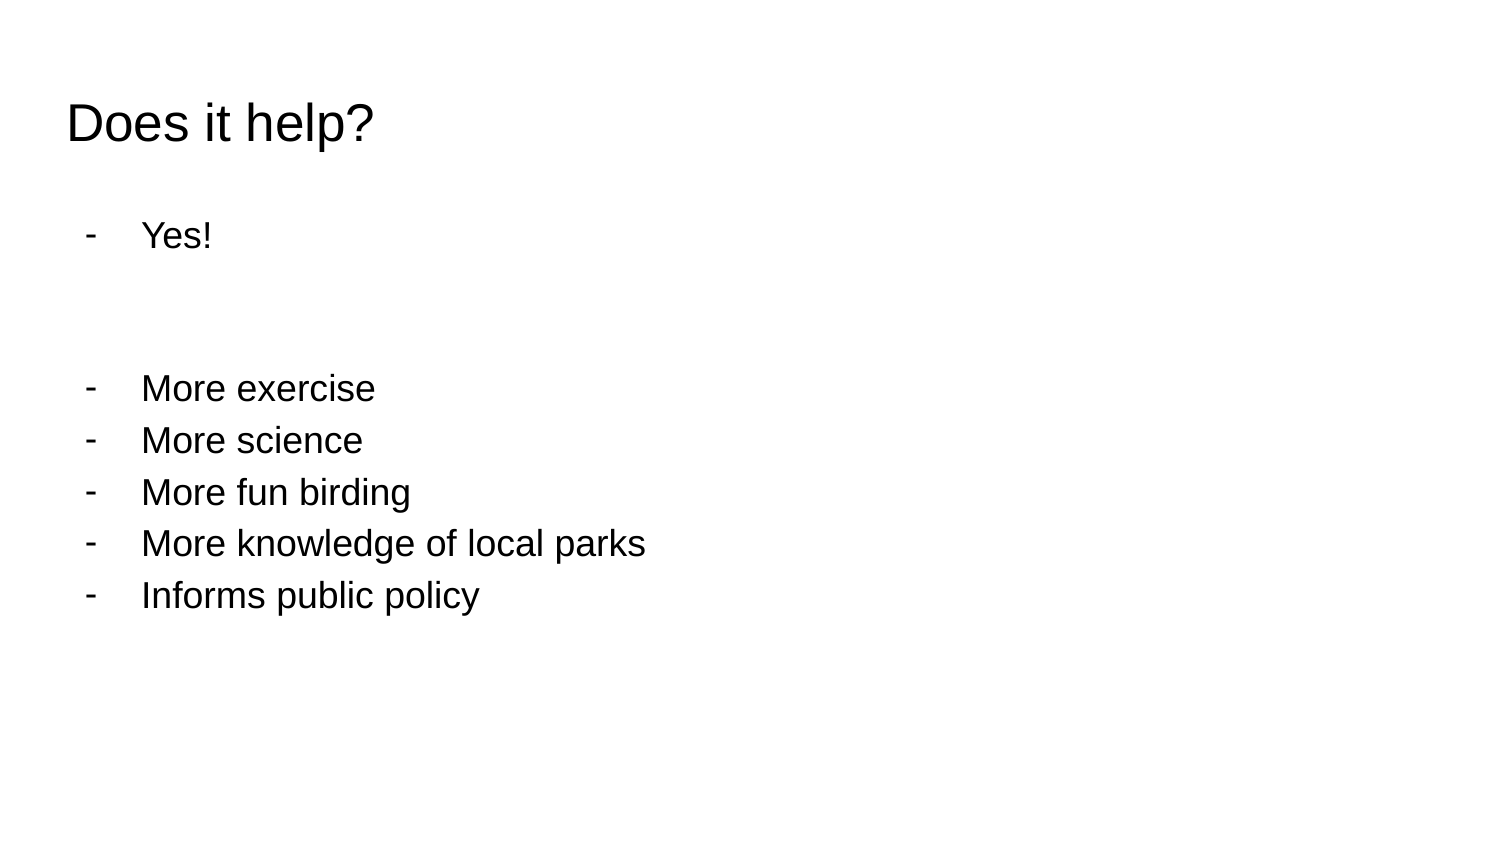

# Does it help?
Yes!

More exercise
More science
More fun birding
More knowledge of local parks
Informs public policy